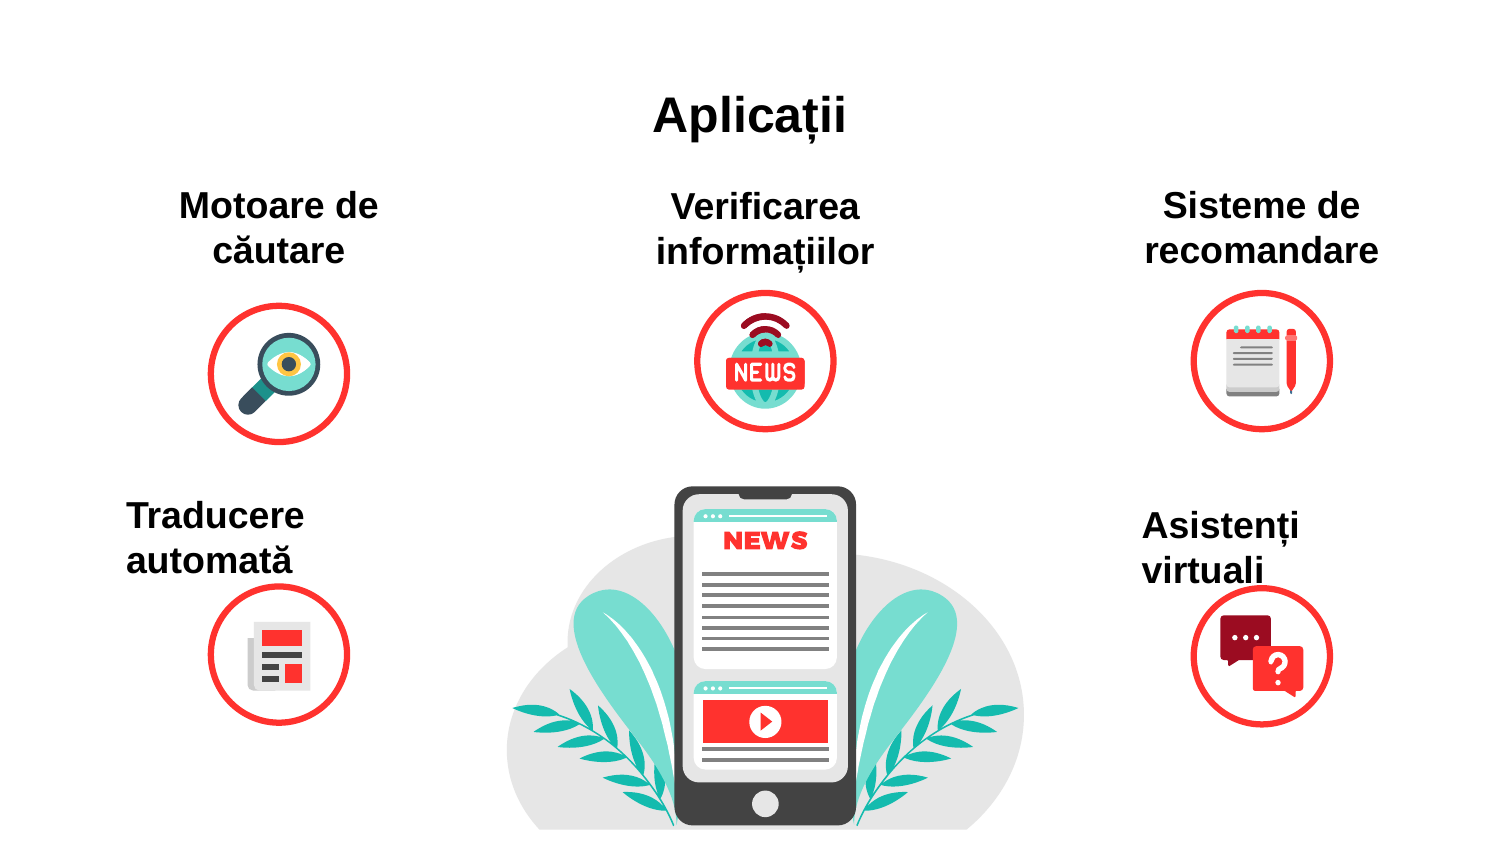

# Aplicații
Verificarea informațiilor

Motoare de căutare
Sisteme de recomandare

Traducere automată

Asistenți virtuali